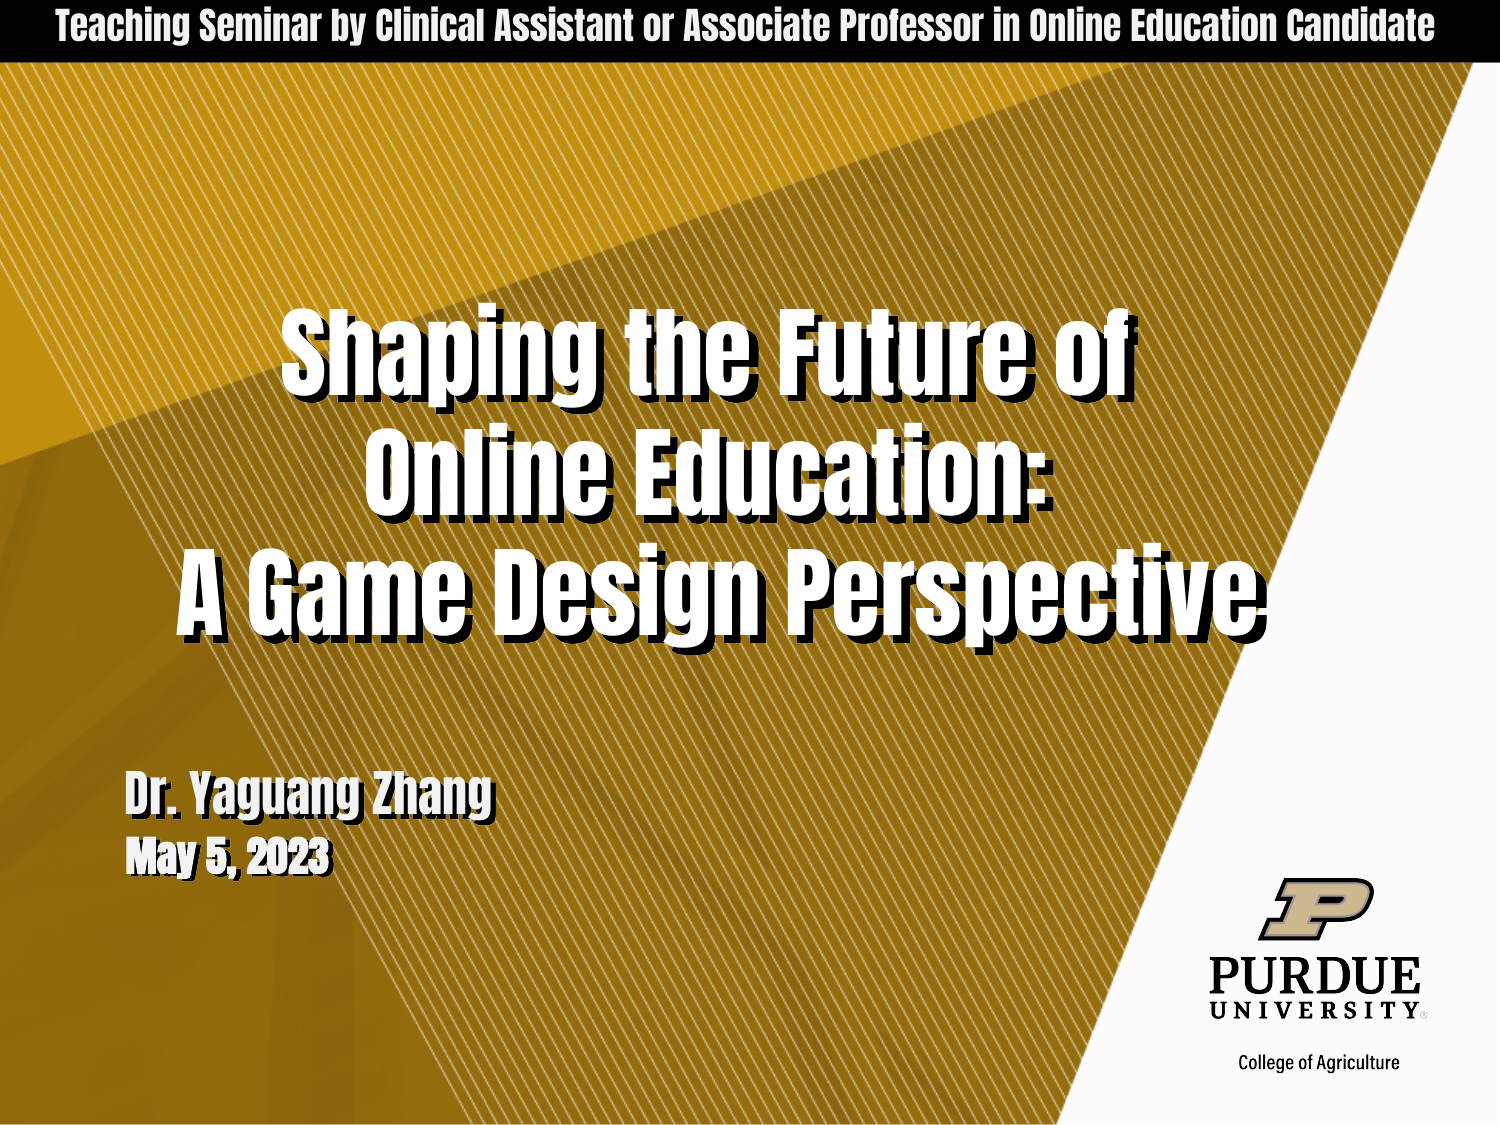

Teaching Seminar by Clinical Assistant or Associate Professor in Online Education Candidate
Shaping the Future of
Online Education:
A Game Design Perspective
Dr. Yaguang Zhang
May 5, 2023